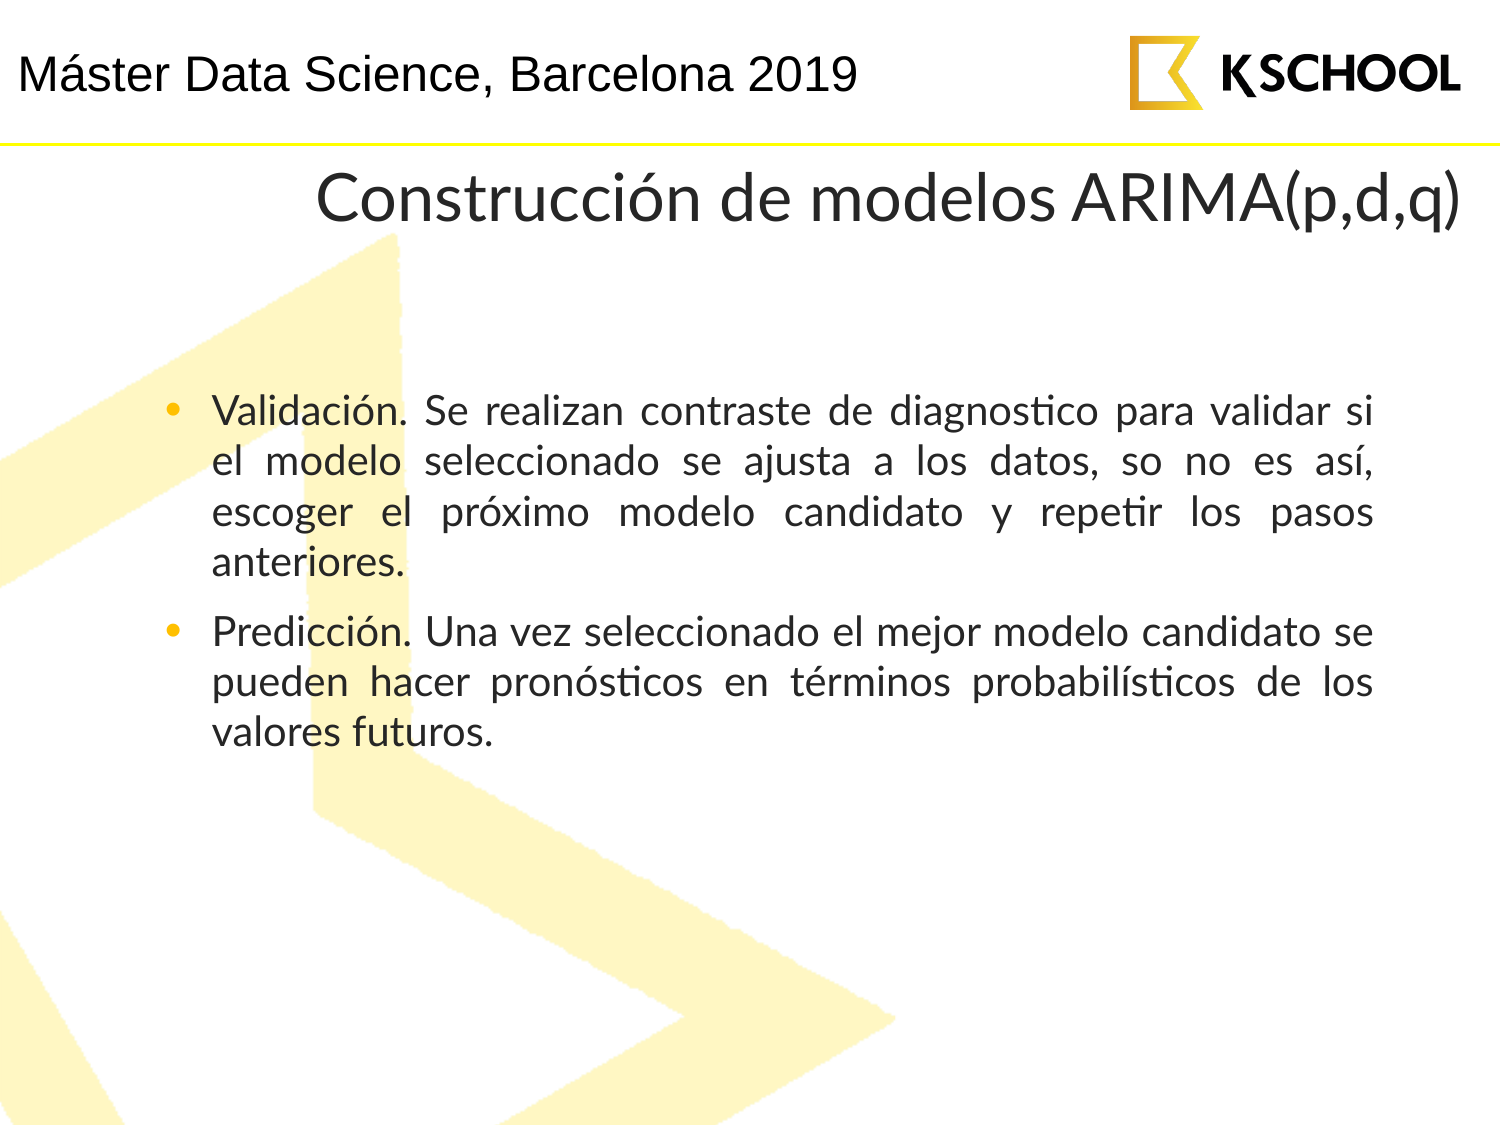

# Construcción de modelos ARIMA(p,d,q)
Validación. Se realizan contraste de diagnostico para validar si el modelo seleccionado se ajusta a los datos, so no es así, escoger el próximo modelo candidato y repetir los pasos anteriores.
Predicción. Una vez seleccionado el mejor modelo candidato se pueden hacer pronósticos en términos probabilísticos de los valores futuros.